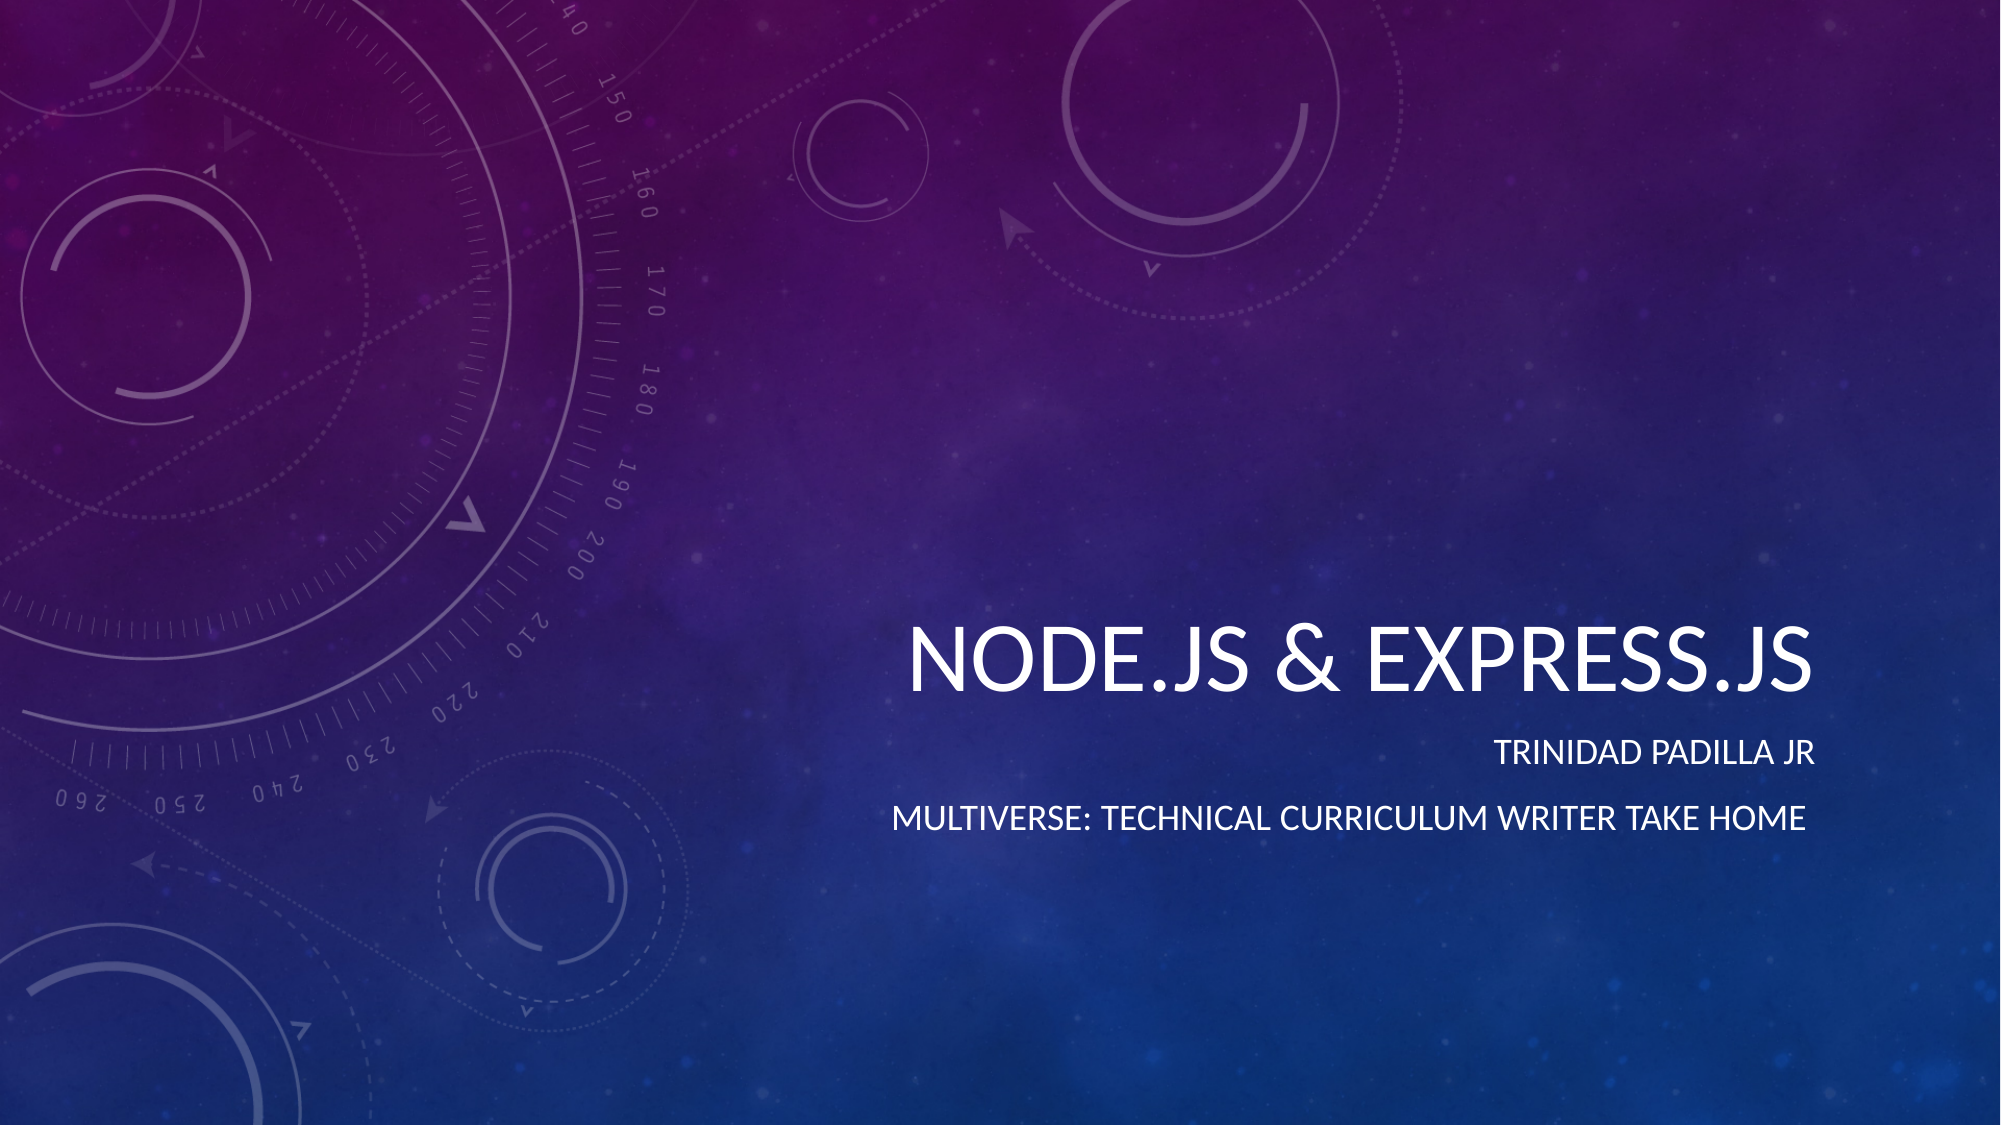

# Node.JS & Express.Js
Trinidad Padilla Jr
Multiverse: technical Curriculum Writer Take Home